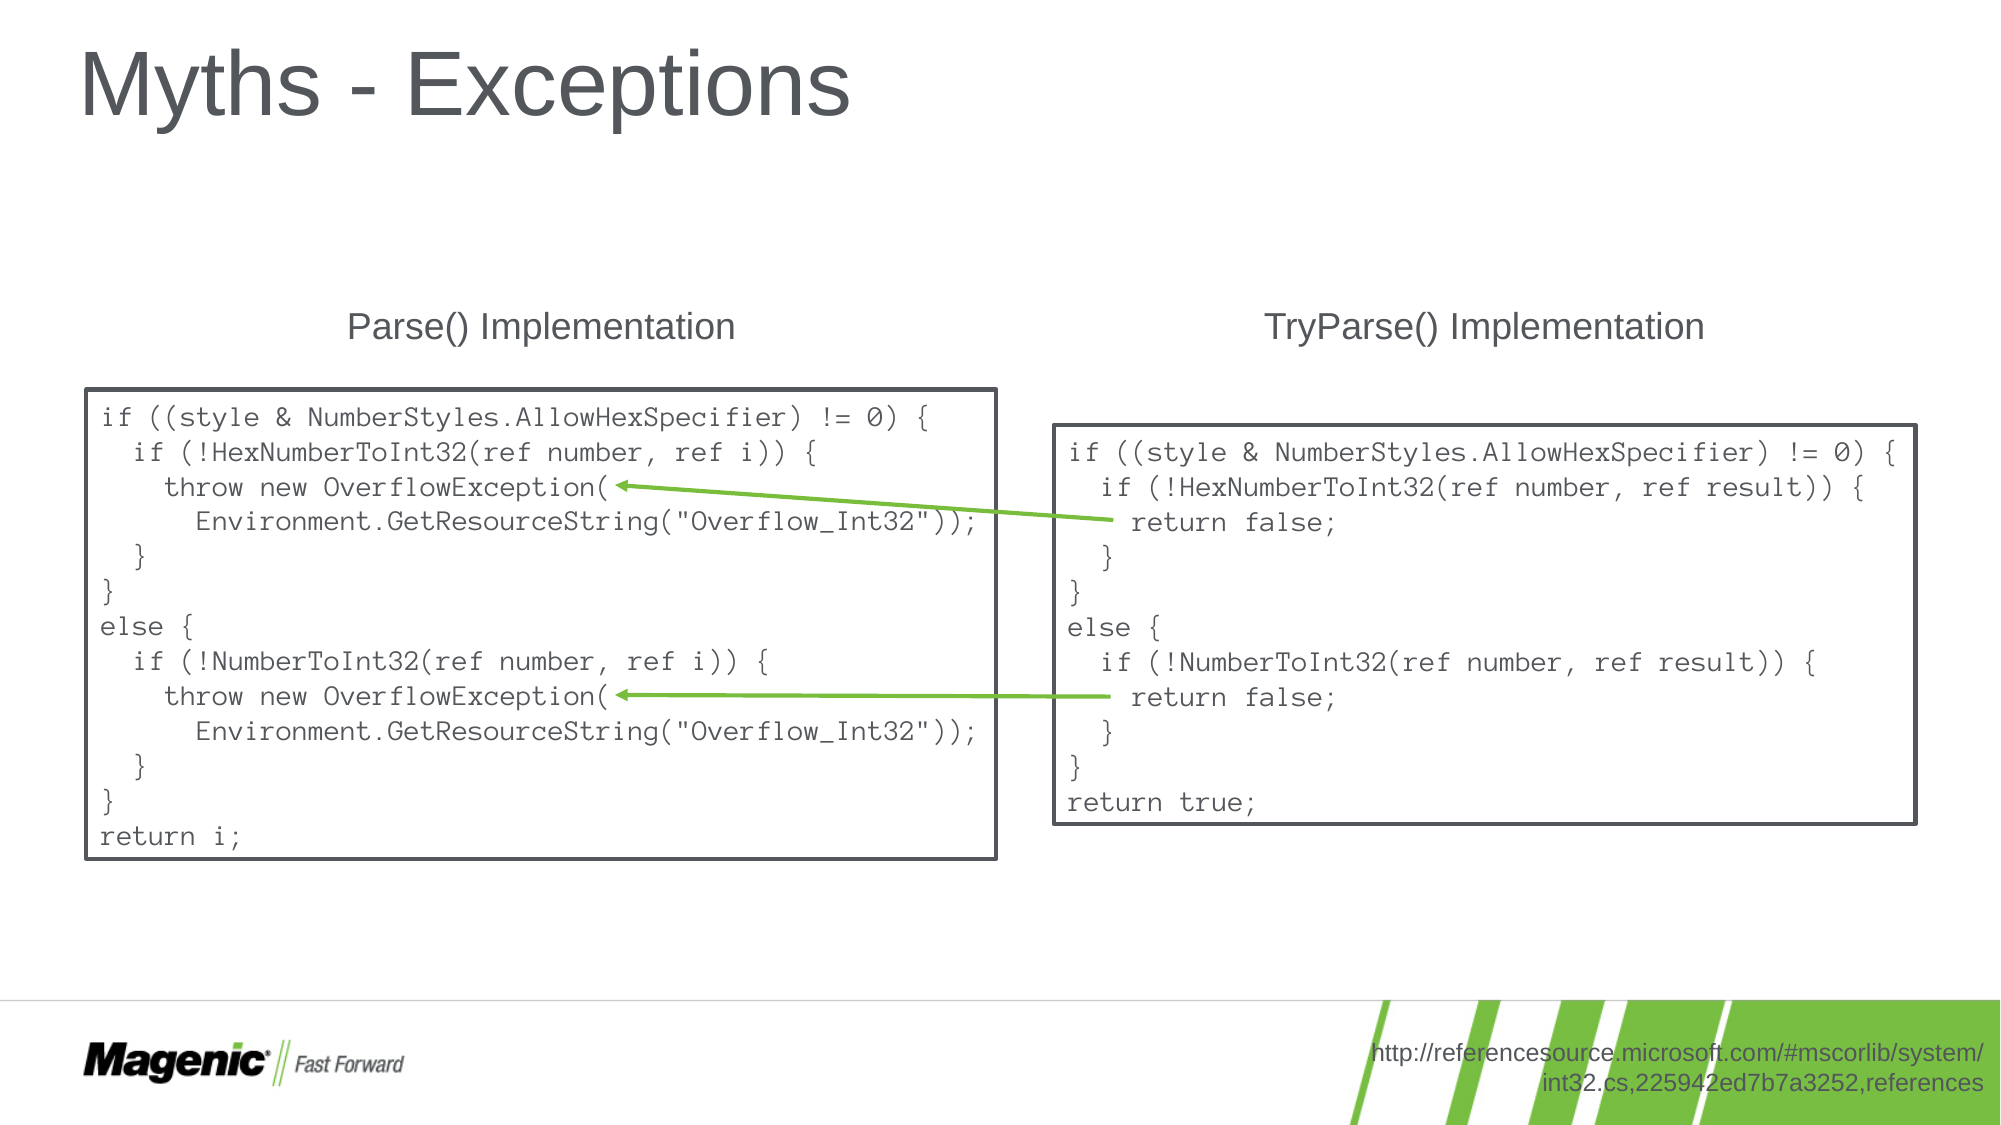

# Myths - Exceptions
Parse() Implementation
TryParse() Implementation
if ((style & NumberStyles.AllowHexSpecifier) != 0) {
  if (!HexNumberToInt32(ref number, ref i)) {
    throw new OverflowException(
      Environment.GetResourceString("Overflow_Int32"));
  }
}
else {
  if (!NumberToInt32(ref number, ref i)) {
    throw new OverflowException(
      Environment.GetResourceString("Overflow_Int32"));
  }
}
return i;
if ((style & NumberStyles.AllowHexSpecifier) != 0) {
  if (!HexNumberToInt32(ref number, ref result)) {
    return false;
  }
}
else {
  if (!NumberToInt32(ref number, ref result)) {
    return false;
  }
}
return true;
http://referencesource.microsoft.com/#mscorlib/system/int32.cs,225942ed7b7a3252,references